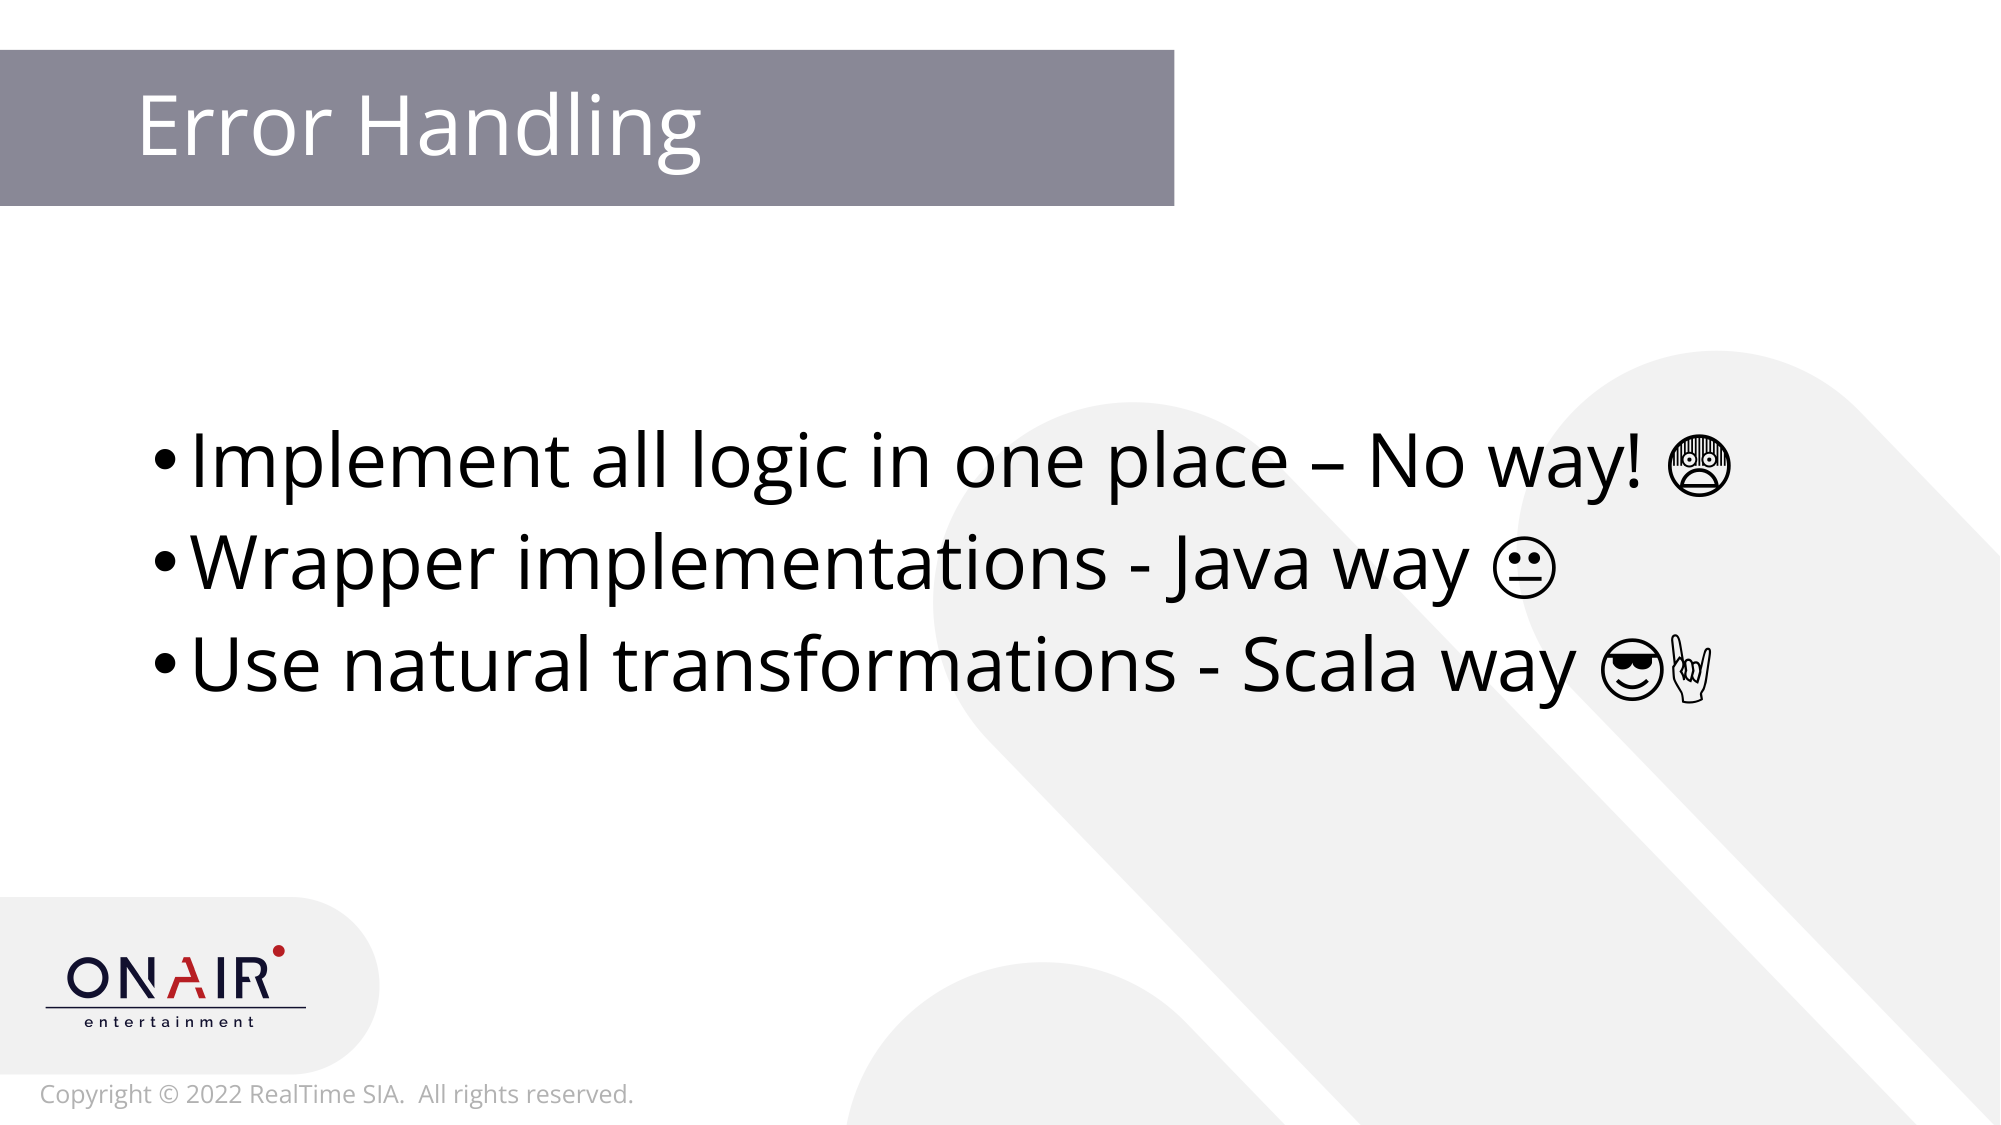

# Error Handling

Implement all logic in one place – No way! 😨
Wrapper implementations - Java way 😐
Use natural transformations - Scala way 😎🤘

14
Copyright © 2022 RealTime SIA.  All rights reserved.